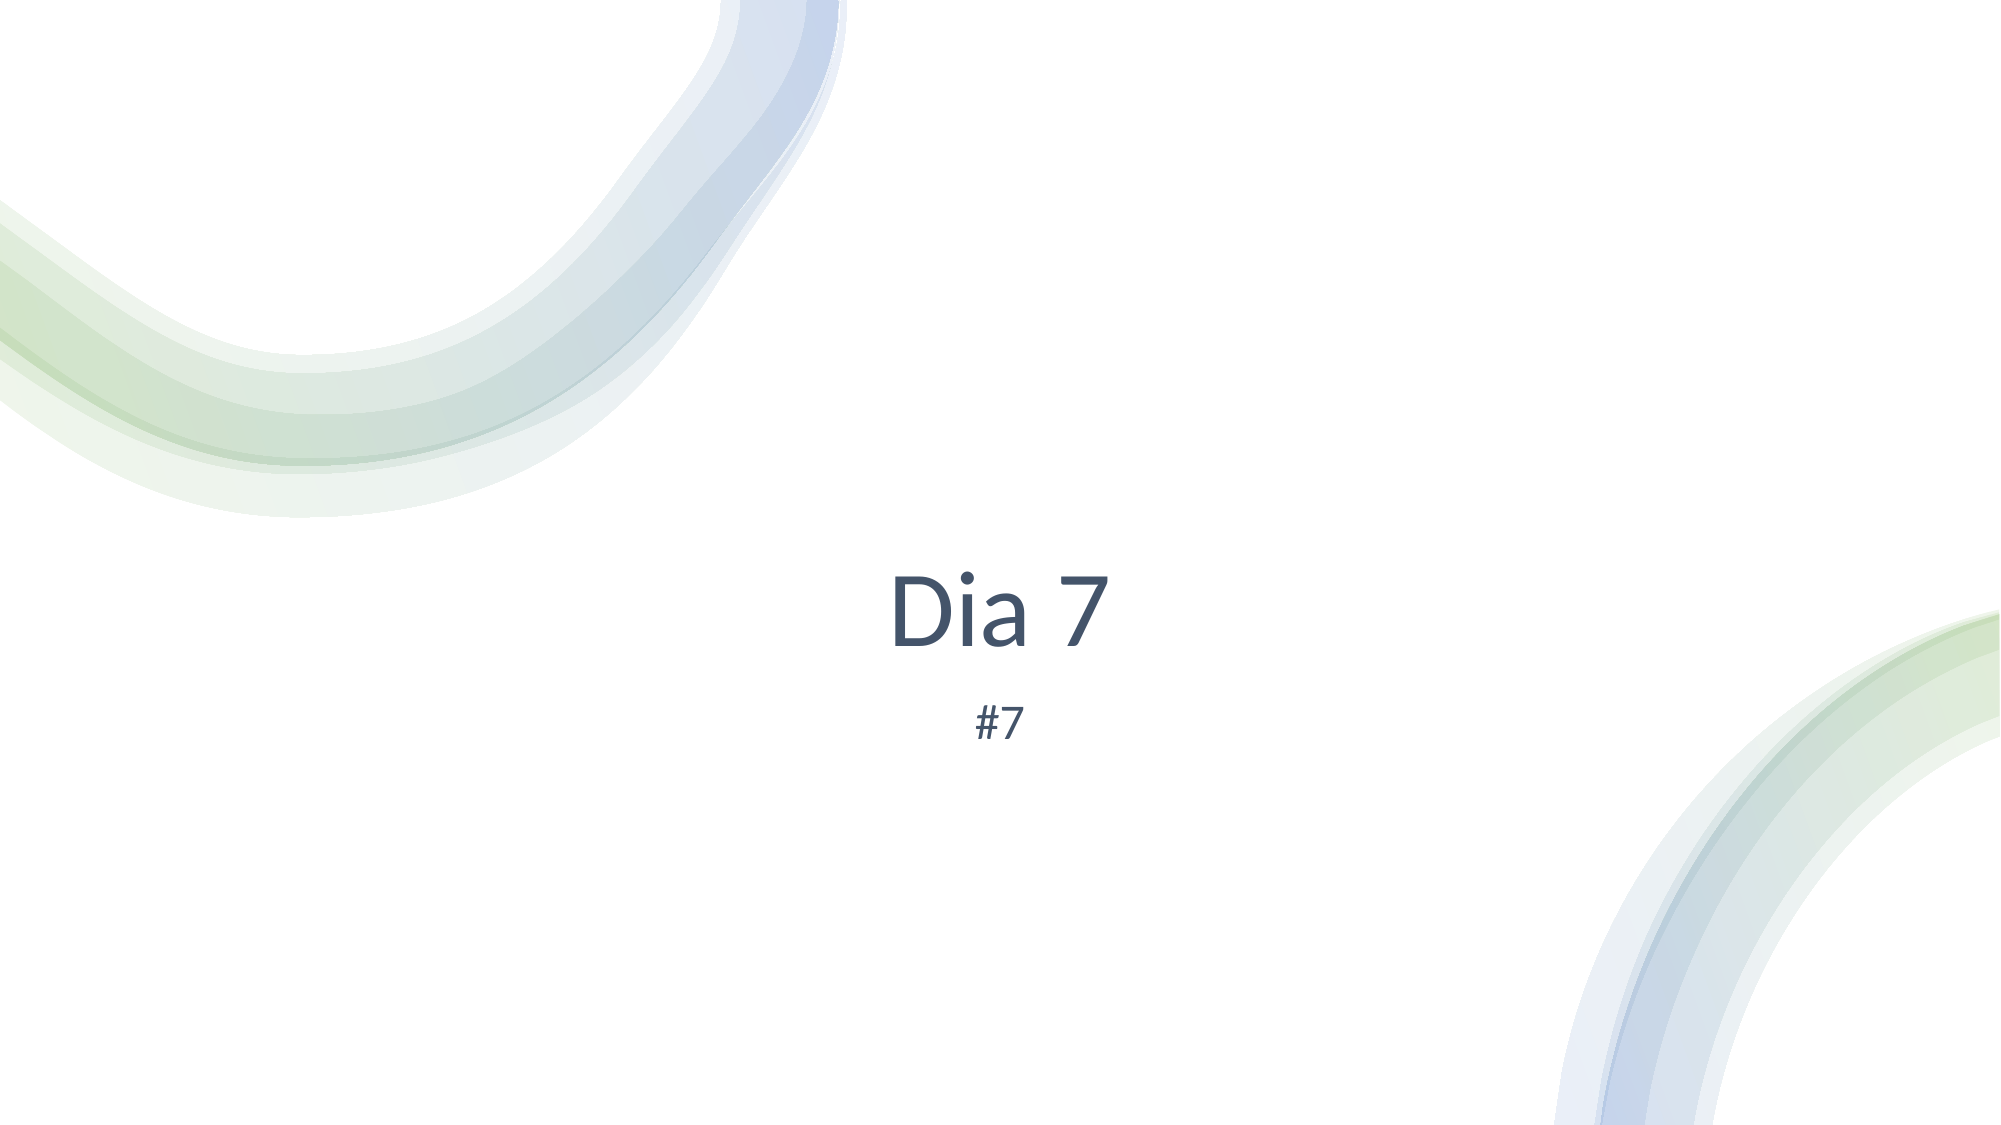

# Dia 7

#7
Dit is de voettekst
7